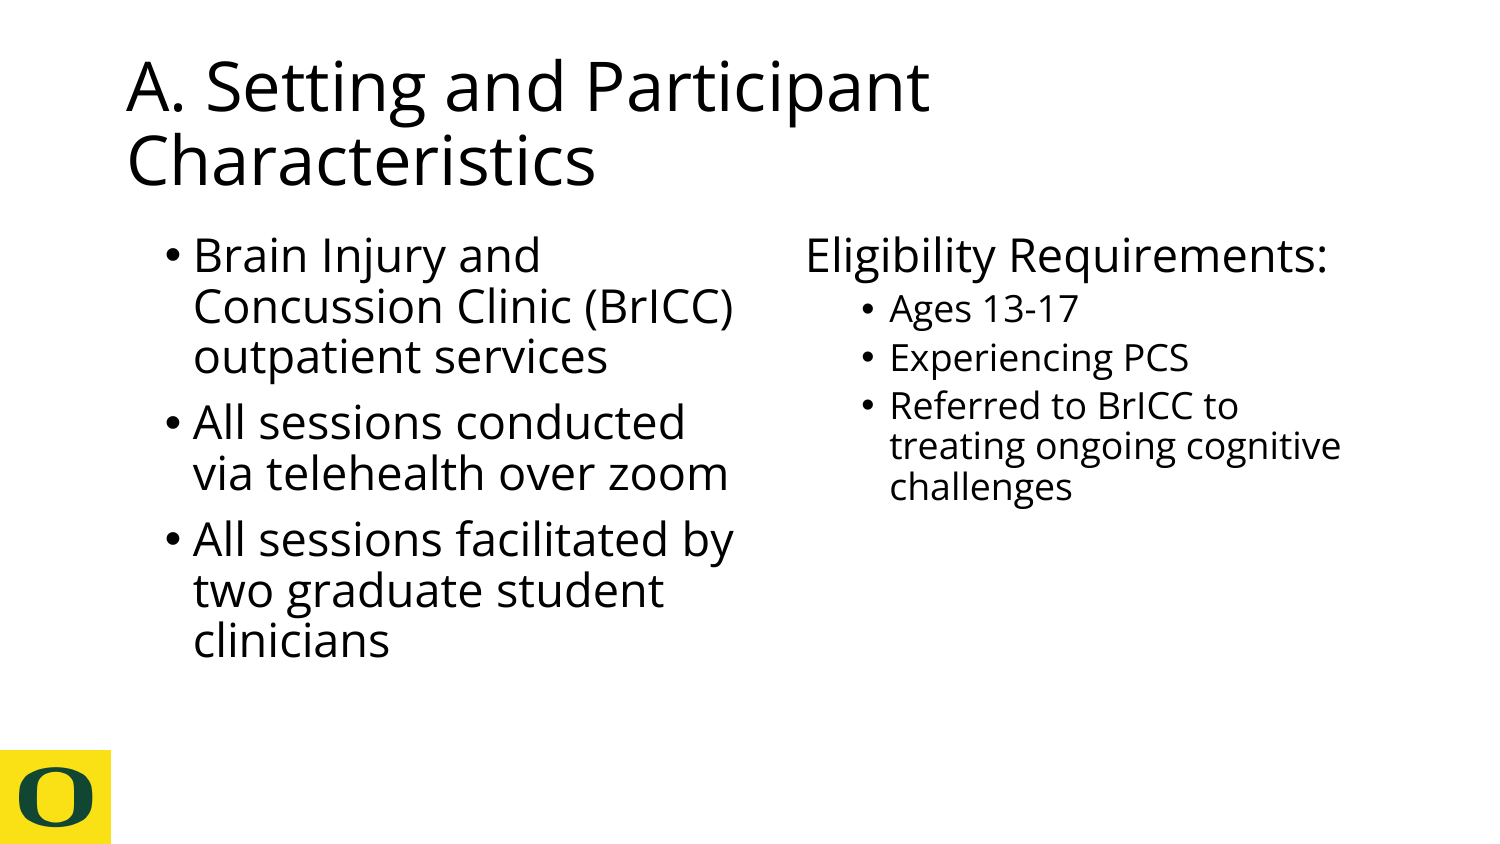

# A. Setting and Participant Characteristics
Brain Injury and Concussion Clinic (BrICC) outpatient services
All sessions conducted via telehealth over zoom
All sessions facilitated by two graduate student clinicians
Eligibility Requirements:
Ages 13-17
Experiencing PCS
Referred to BrICC to treating ongoing cognitive challenges